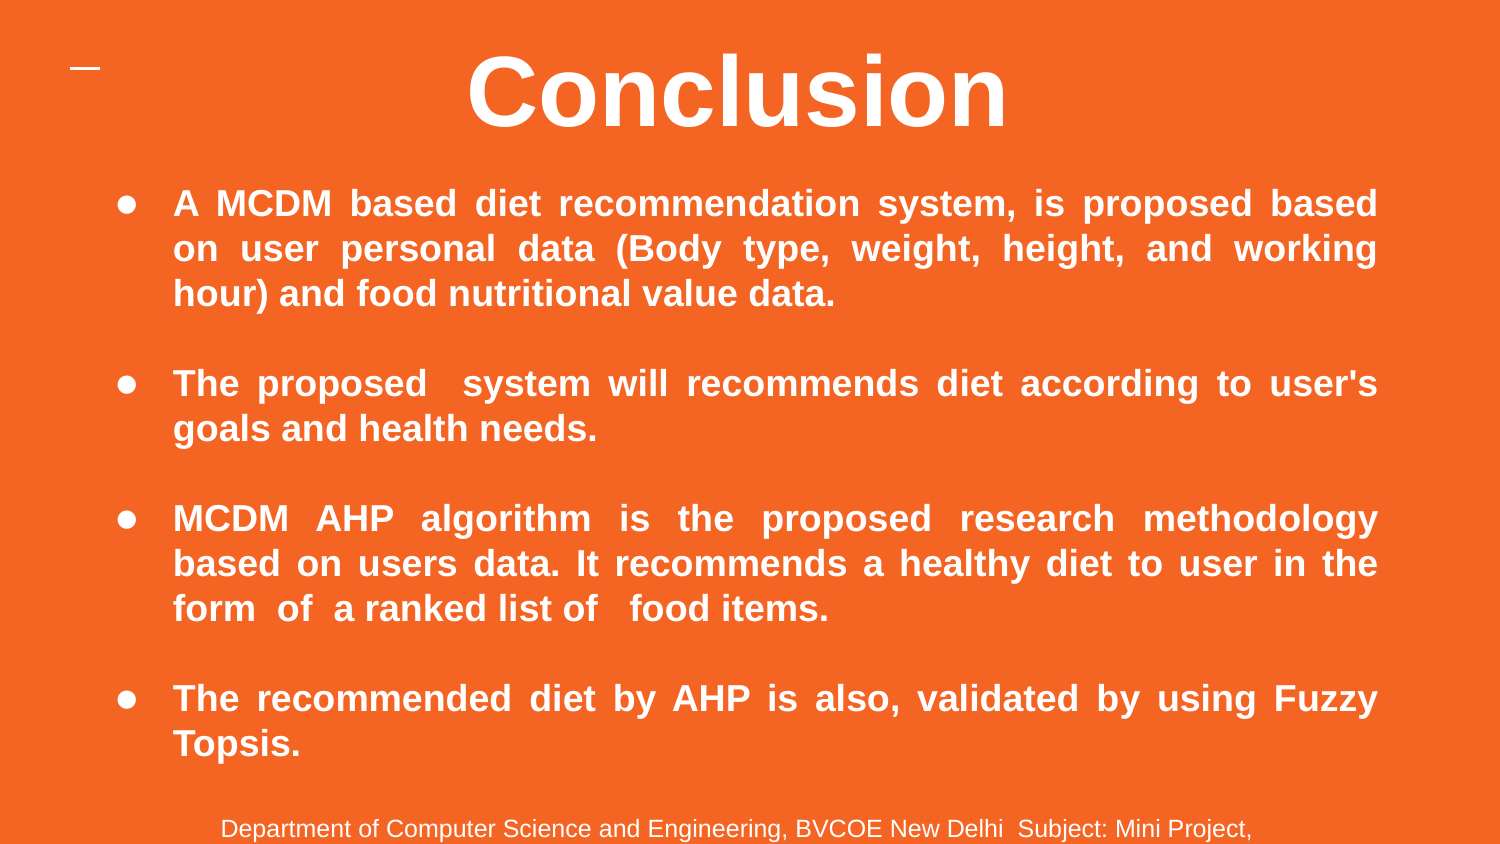

# Conclusion
A MCDM based diet recommendation system, is proposed based on user personal data (Body type, weight, height, and working hour) and food nutritional value data.

The proposed  system will recommends diet according to user's goals and health needs.

MCDM AHP algorithm is the proposed research methodology based on users data. It recommends a healthy diet to user in the form  of  a ranked list of   food items.

The recommended diet by AHP is also, validated by using Fuzzy Topsis.
Department of Computer Science and Engineering, BVCOE New Delhi  Subject: Mini Project,